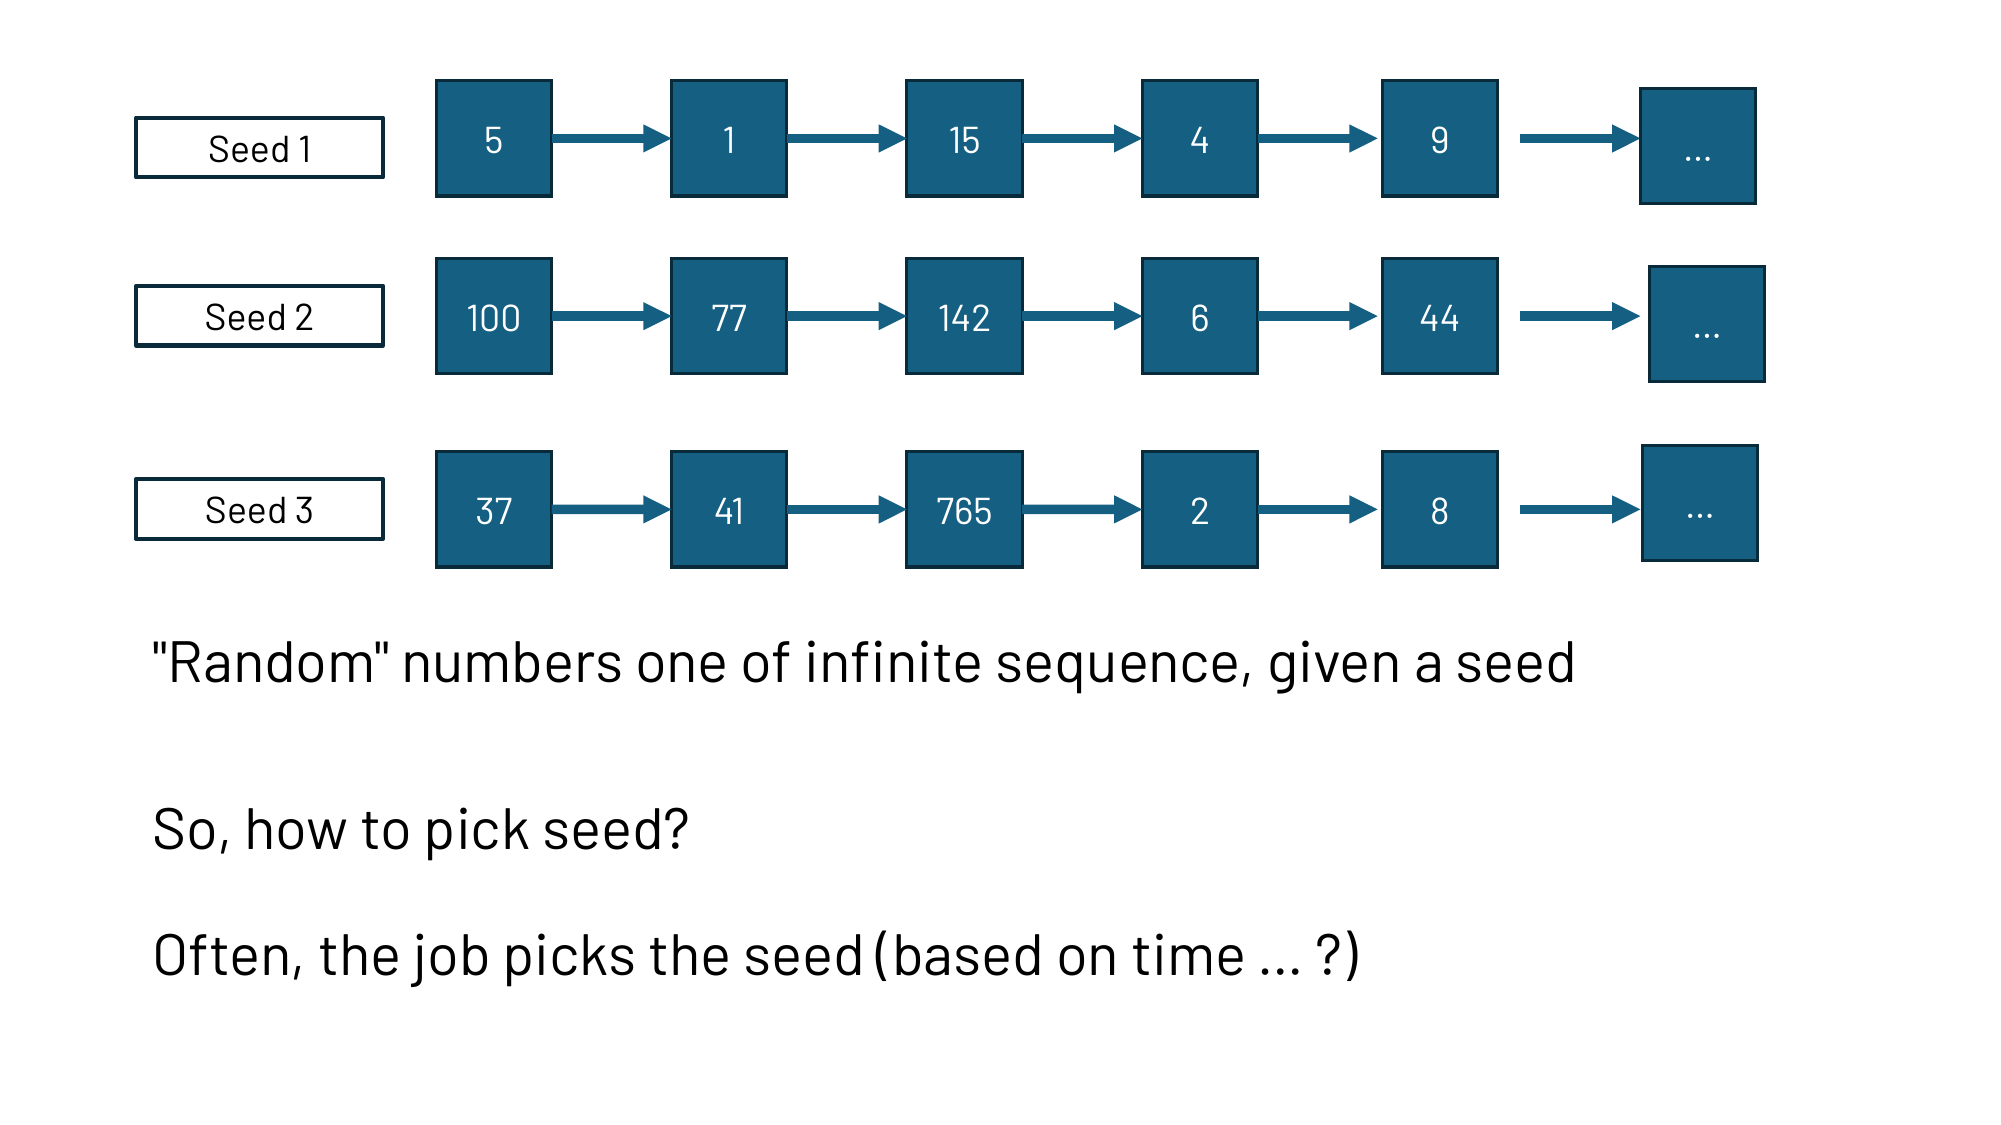

5
1
15
4
9
…
Seed 1
100
77
142
6
44
…
Seed 2
…
37
41
765
2
8
Seed 3
"Random" numbers one of infinite sequence, given a seed

So, how to pick seed?
Often, the job picks the seed (based on time … ?)